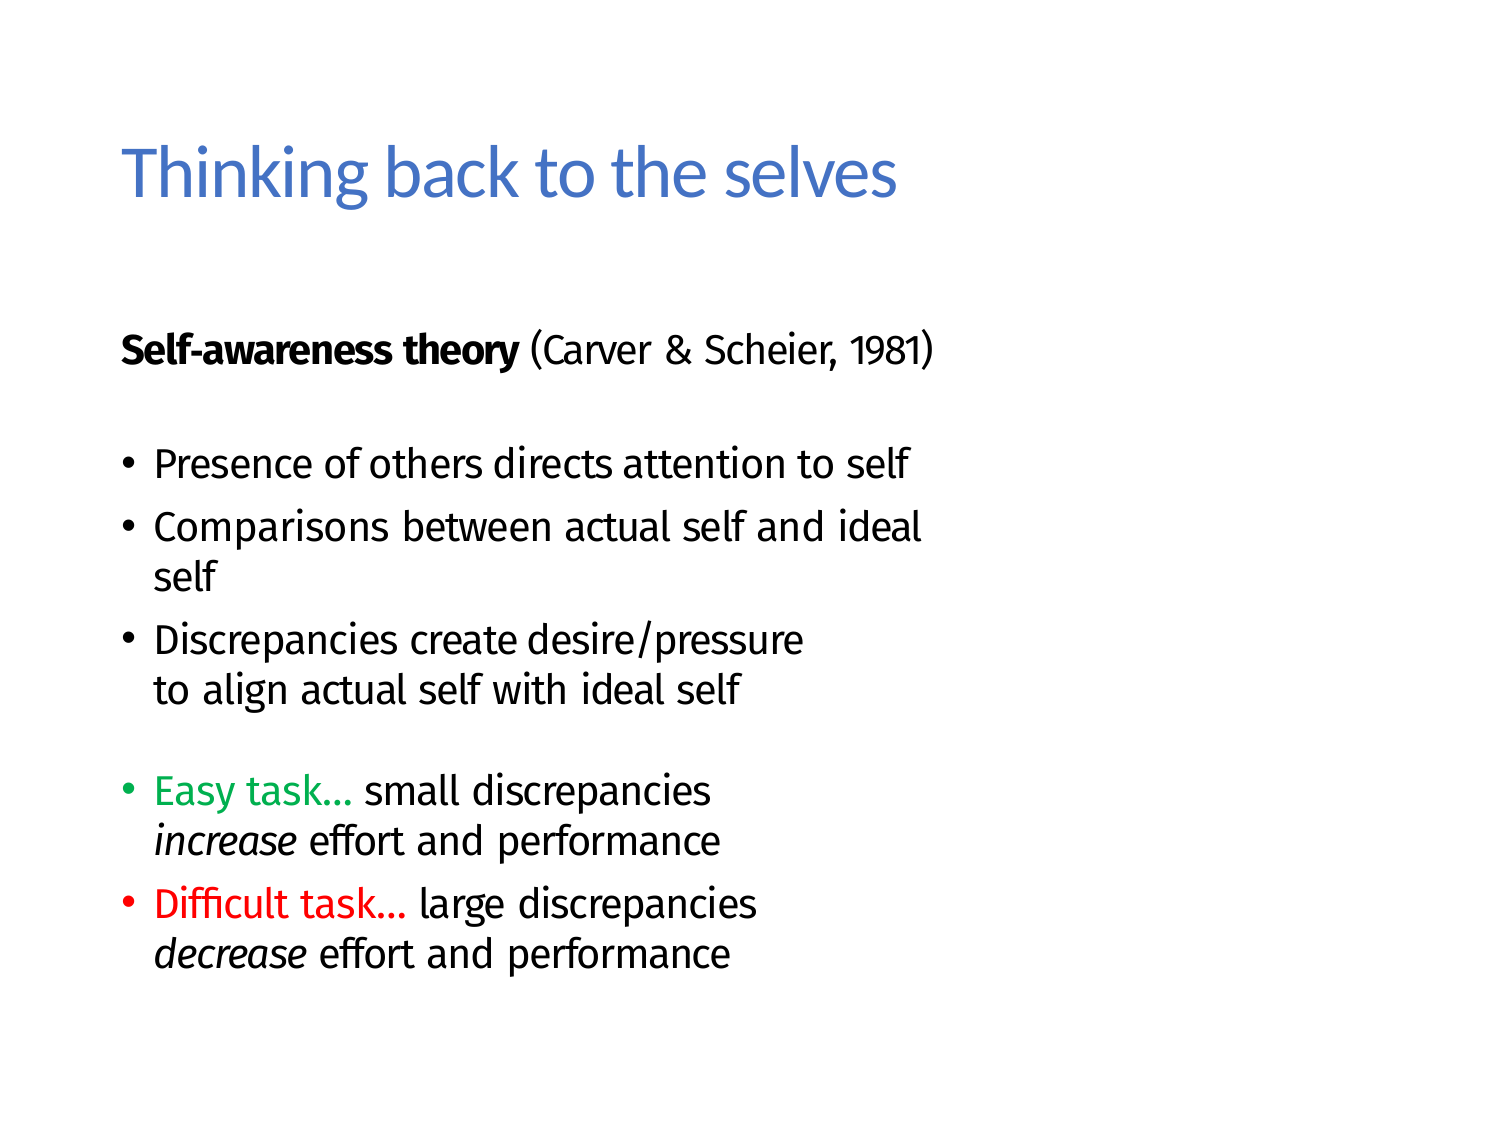

# Thinking back to the selves
Self‐awareness theory (Carver & Scheier, 1981)

Presence of others directs attention to self
Comparisons between actual self and ideal self
Discrepancies create desire/pressure
to align actual self with ideal self

Easy task… small discrepancies
increase effort and performance
Difficult task… large discrepancies
decrease effort and performance